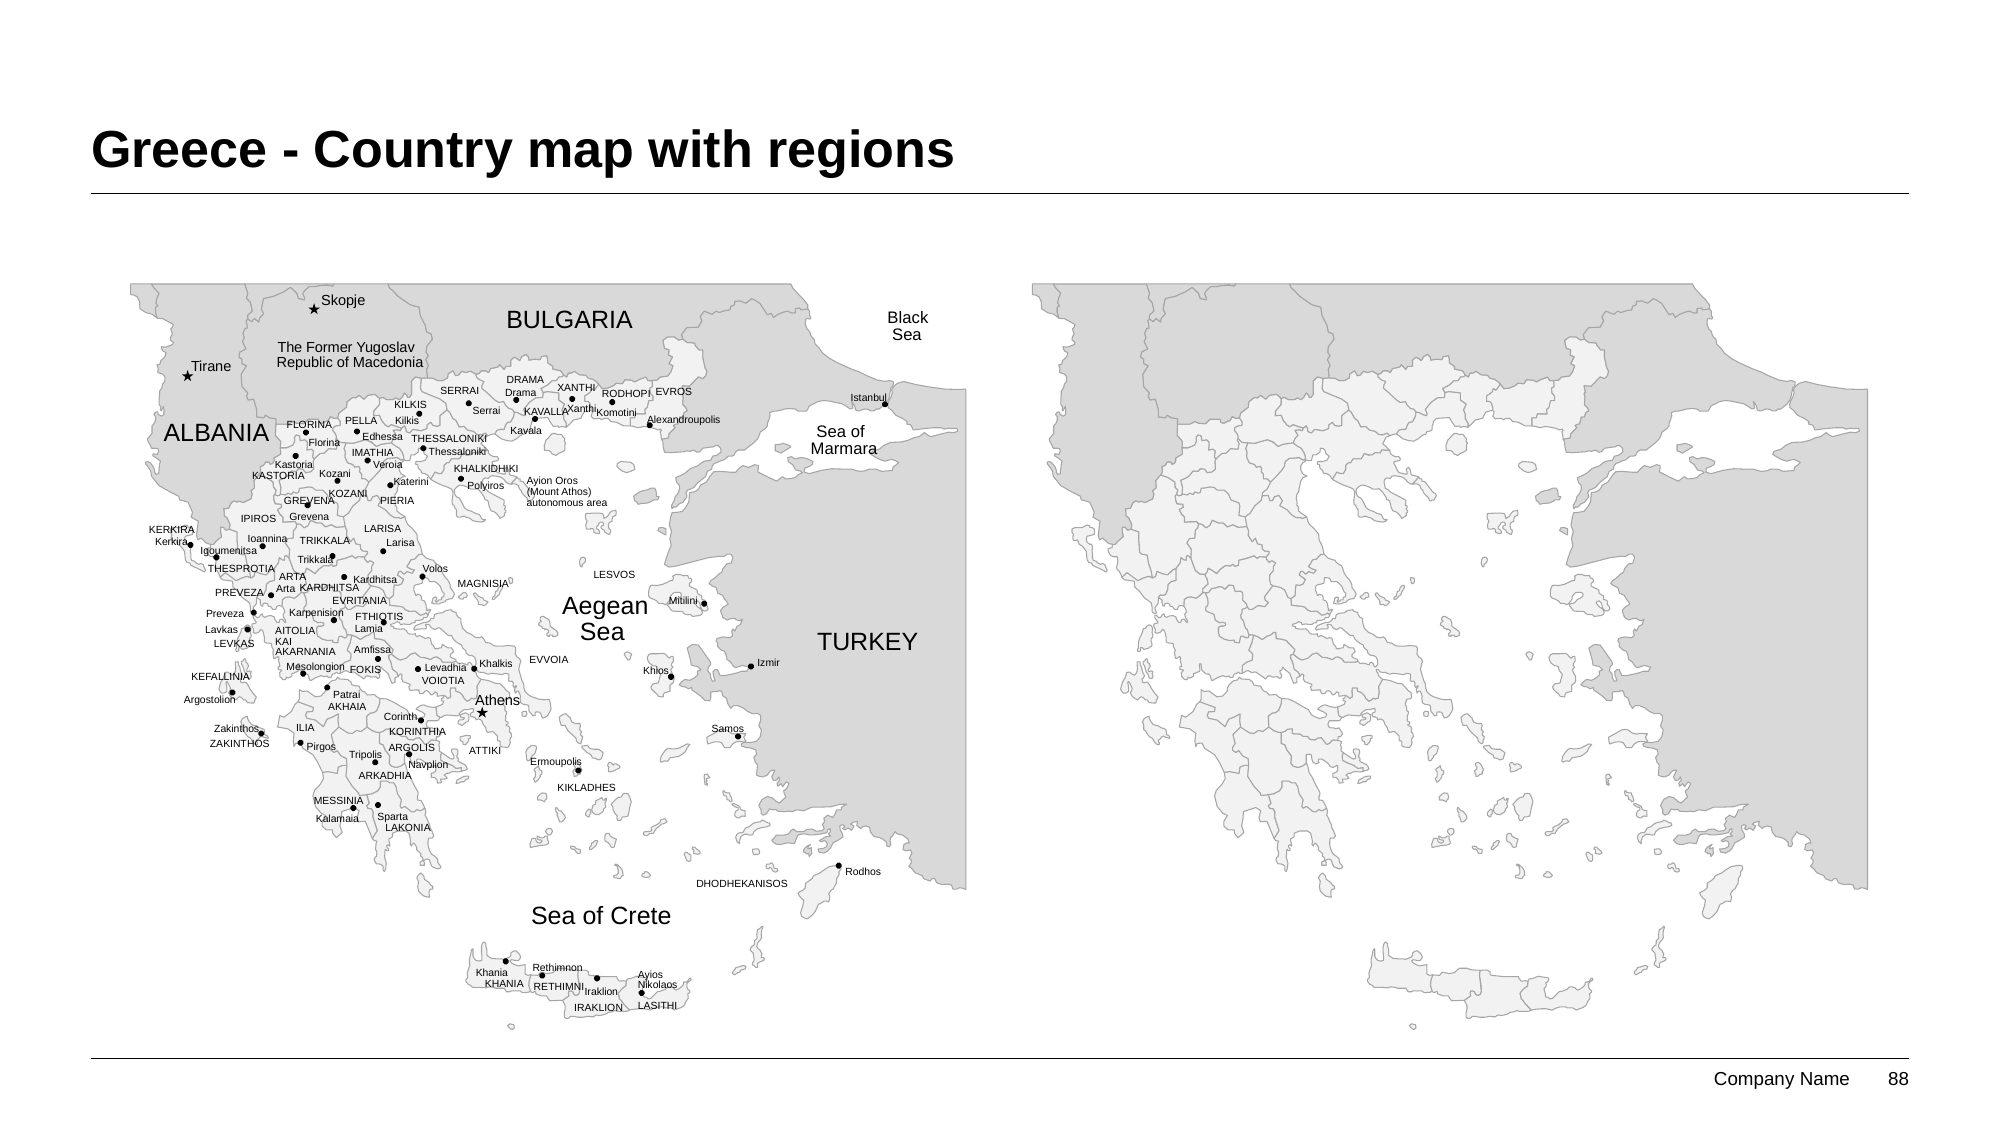

# Greece - Country map with regions

Skopje

BULGARIA
Black
Sea
The Former Yugoslav
Republic of Macedonia
Tirane

DRAMA
XANTHI
SERRAI
EVROS
Drama
RODHOPI
Istanbul

KILKIS

Xanthi
Serrai
KAVALLA
Komotini

Alexandroupolis
PELLA
Kilkis

ALBANIA
FLORINA
Sea of

Kavala

Edhessa
THESSALONIKI
Florina
Marmara
Thessaloniki

IMATHIA

Veroia
Kastoria
KHALKIDHIKI
Kozani
KASTORIA
Ayion Oros
Katerini

Polyiros

(Mount Athos)
KOZANI
GREVENA
PIERIA
autonomous area

Grevena
IPIROS
LARISA
KERKIRA
Ioannina
TRIKKALA
Kerkira
Larisa

Igoumenitsa

Trikkala

THESPROTIA
Volos
LESVOS
ARTA
Kardhitsa

MAGNISIA
KARDHITSA
Arta
PREVEZA
Aegean

Mitilini
EVRITANIA

Karpenision
Preveza

FTHIOTIS
Sea

Lamia
Lavkas
AITOLIA
TURKEY

KAI
LEVKAS
Amfissa
AKARNANIA
EVVOIA
Izmir

Khalkis
Mesolongion
Levadhia
FOKIS

Khios

KEFALLINIA

VOIOTIA

Patrai

Athens
Argostolion
AKHAIA

Corinth

ILIA
Zakinthos
Samos
KORINTHIA

ZAKINTHOS
Pirgos

ARGOLIS
ATTIKI
Tripolis

Ermoupolis
Navplion

ARKADHIA
KIKLADHES
MESSINIA

Sparta
Kalamaia
LAKONIA

Rodhos
DHODHEKANISOS
Sea of Crete

Rethimnon
Khania
Ayios

KHANIA
Nikolaos
RETHIMNI
Iraklion

LASITHI
IRAKLION